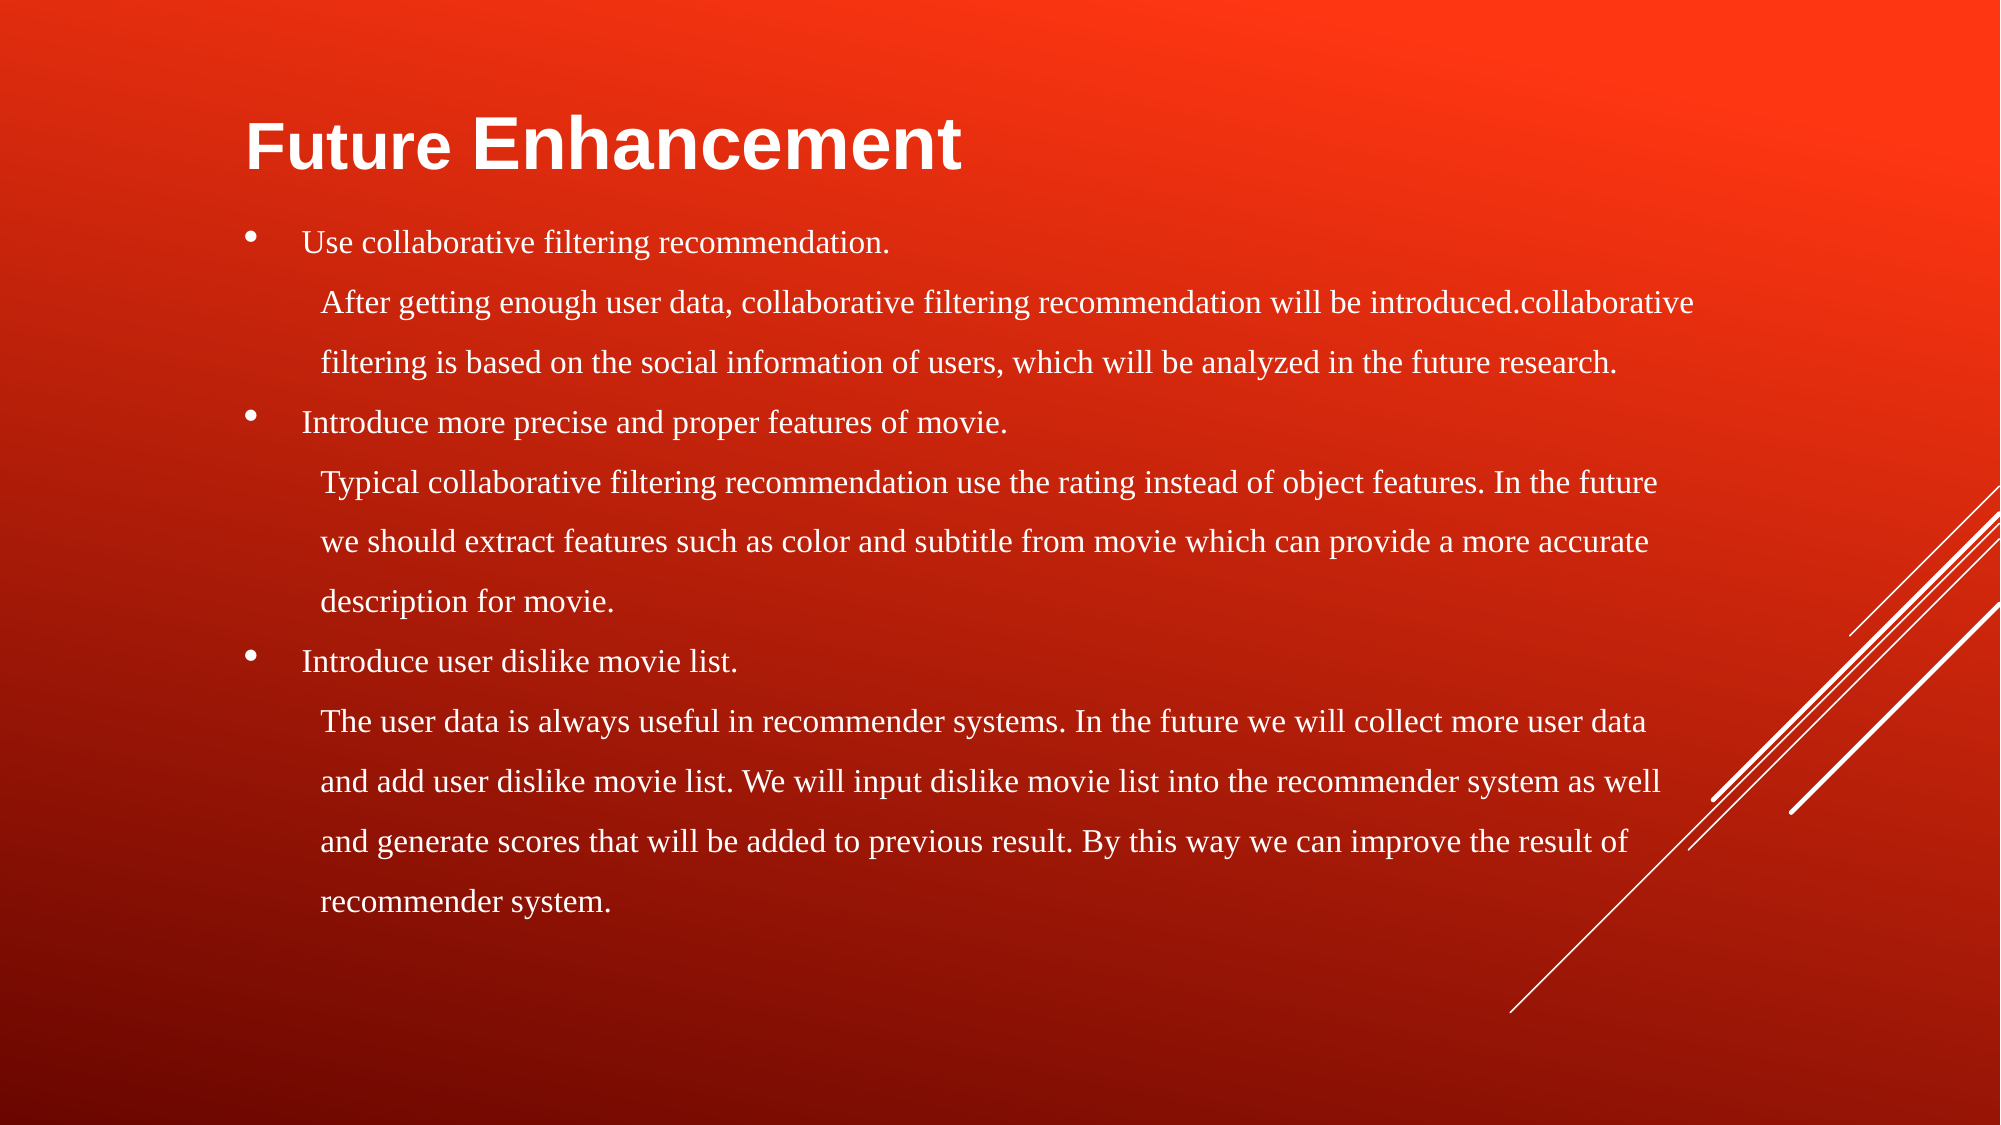

Future Enhancement
Use collaborative filtering recommendation.
After getting enough user data, collaborative filtering recommendation will be introduced.collaborative filtering is based on the social information of users, which will be analyzed in the future research.
Introduce more precise and proper features of movie.
Typical collaborative filtering recommendation use the rating instead of object features. In the future we should extract features such as color and subtitle from movie which can provide a more accurate description for movie.
Introduce user dislike movie list.
The user data is always useful in recommender systems. In the future we will collect more user data and add user dislike movie list. We will input dislike movie list into the recommender system as well and generate scores that will be added to previous result. By this way we can improve the result of recommender system.